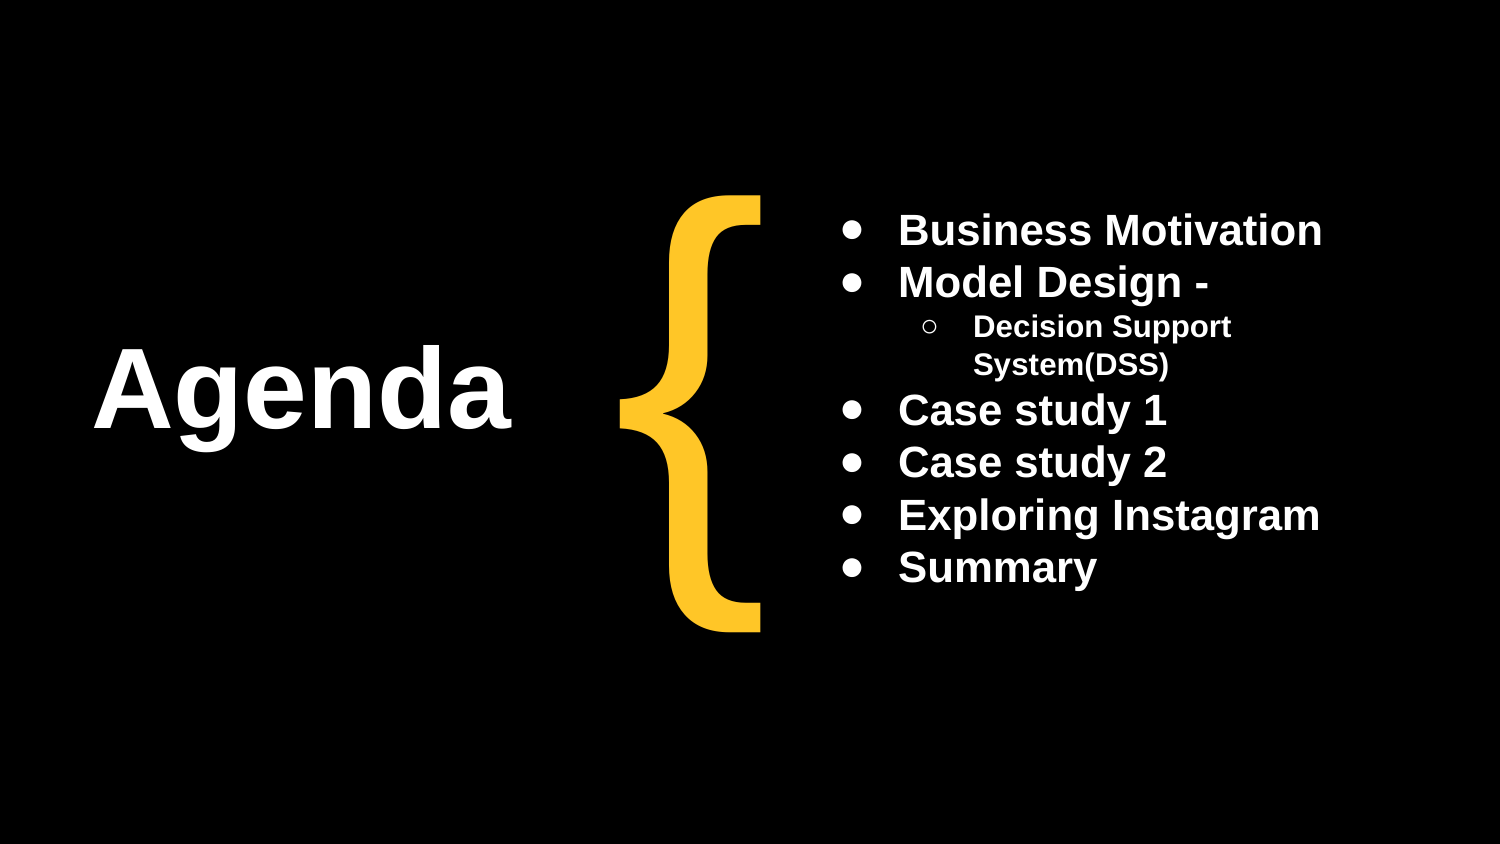

Business Motivation
Model Design -
Decision Support System(DSS)
Case study 1
Case study 2
Exploring Instagram
Summary
# Agenda